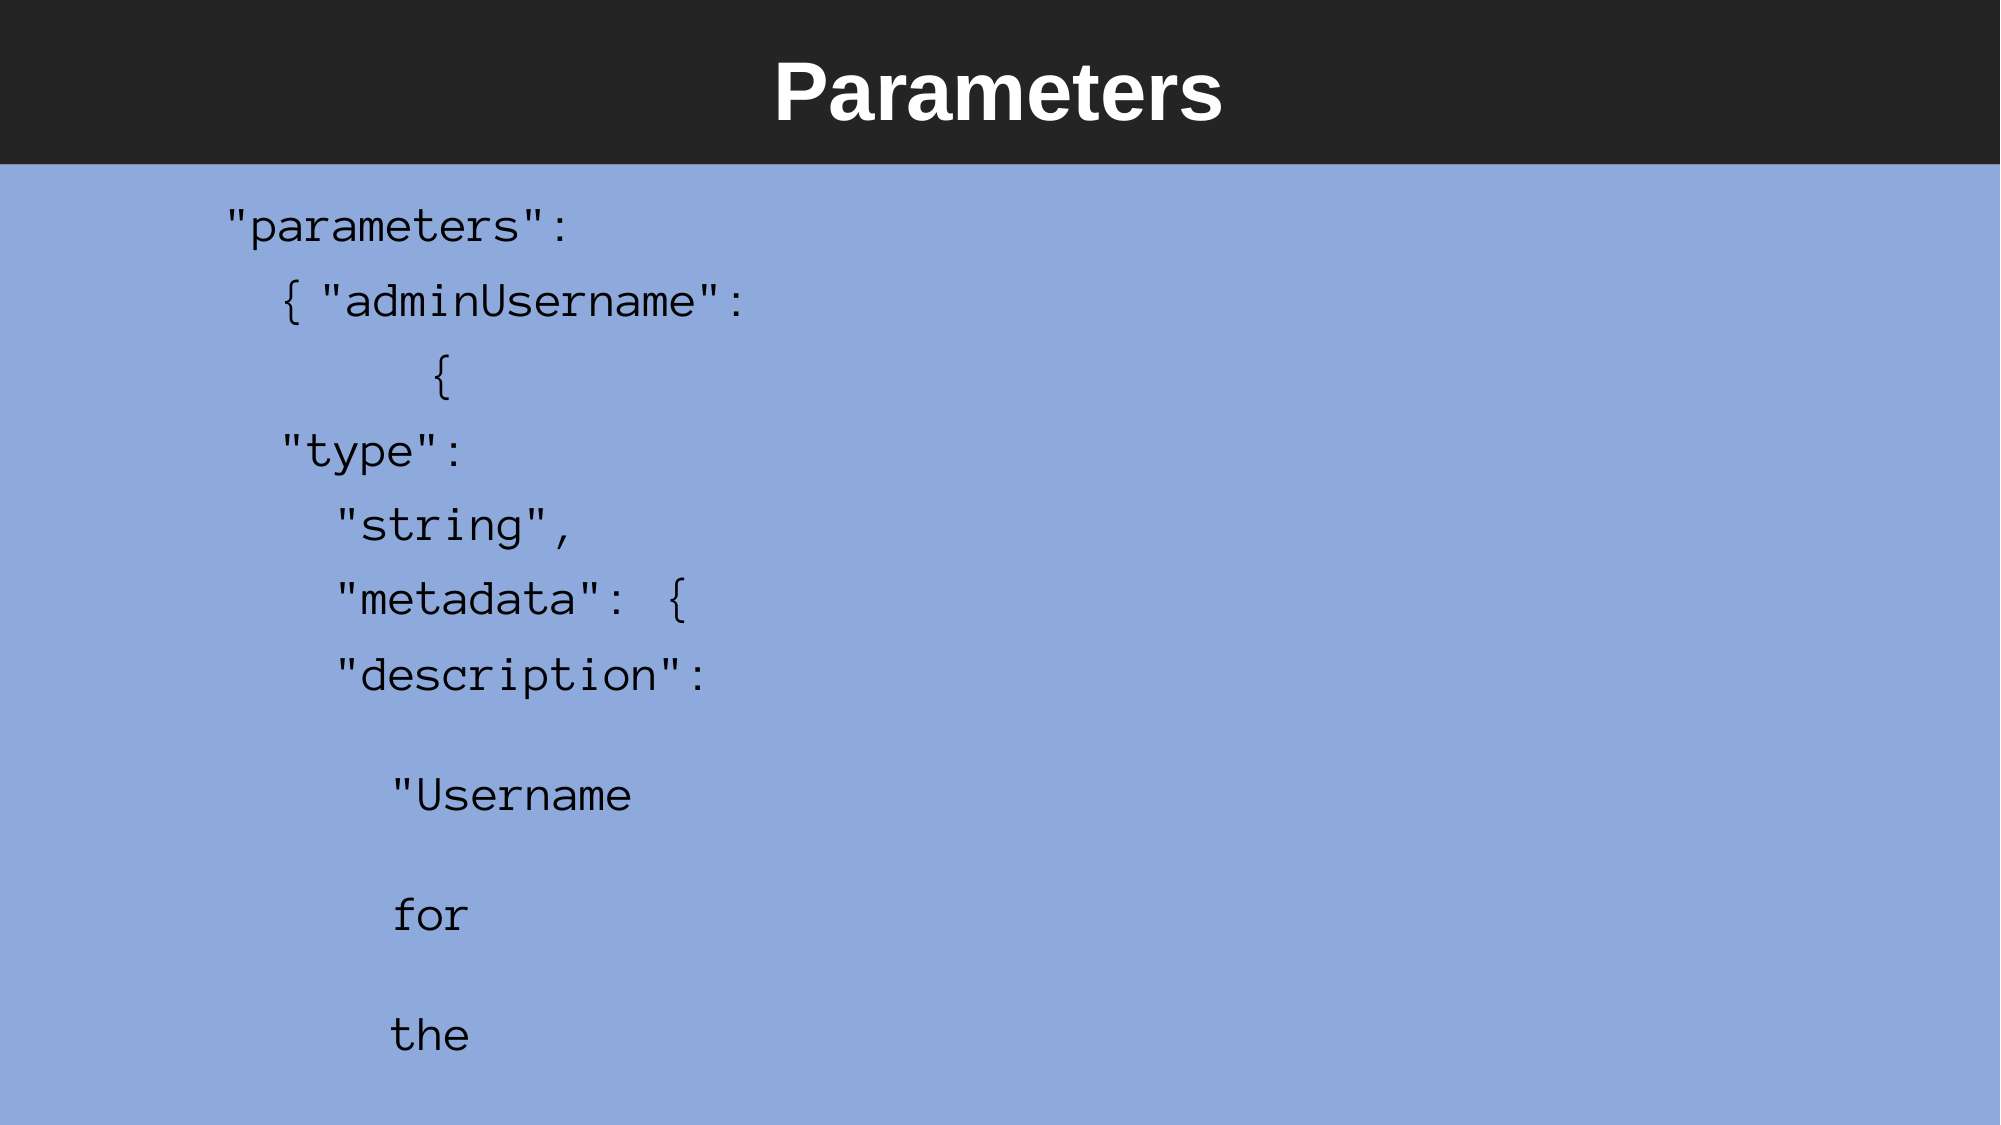

# Parameters
"parameters":	{ "adminUsername":	{
"type":	"string", "metadata":	{
"description":	"Username	for	the	Virtual	Machine."
}
},
"adminPassword":	{ "type":	"securestring", "metadata":	{
"description":	"Password	for	the	Virtual	Machine."
}
}